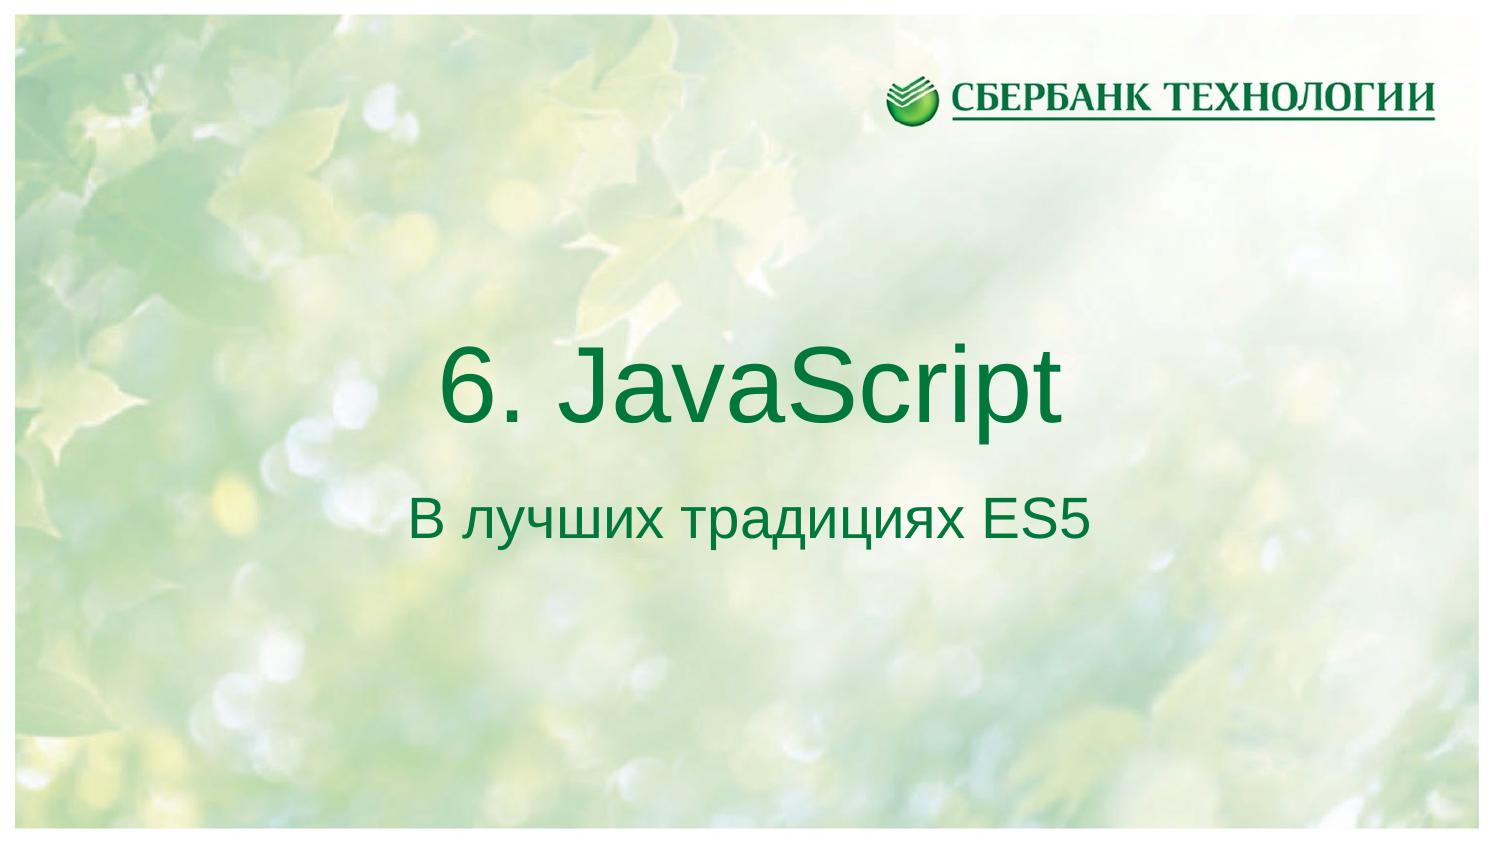

# 6. JavaScript
В лучших традициях ES5